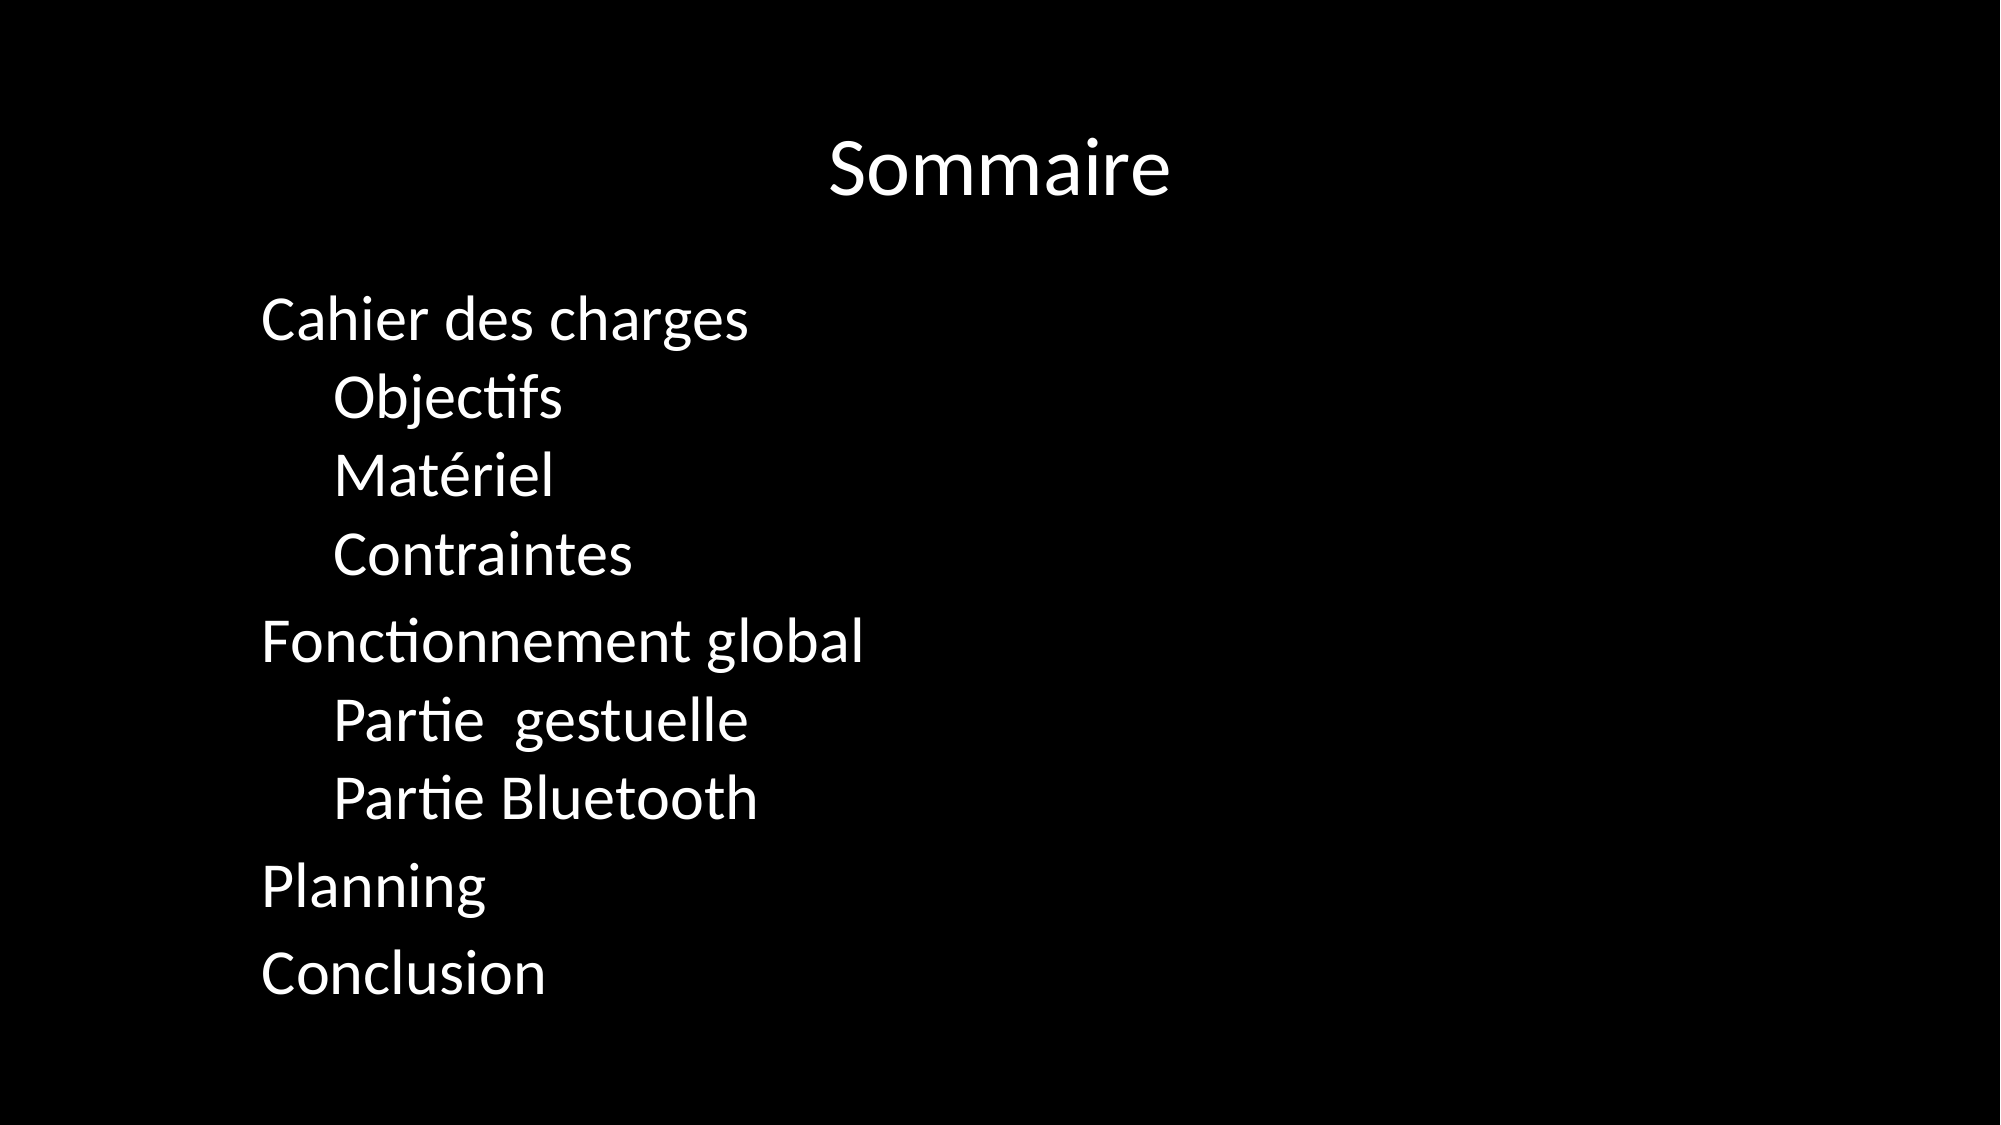

# Sommaire
Cahier des charges
Objectifs
Matériel
Contraintes
Fonctionnement global
Partie  gestuelle
Partie Bluetooth
Planning
Conclusion